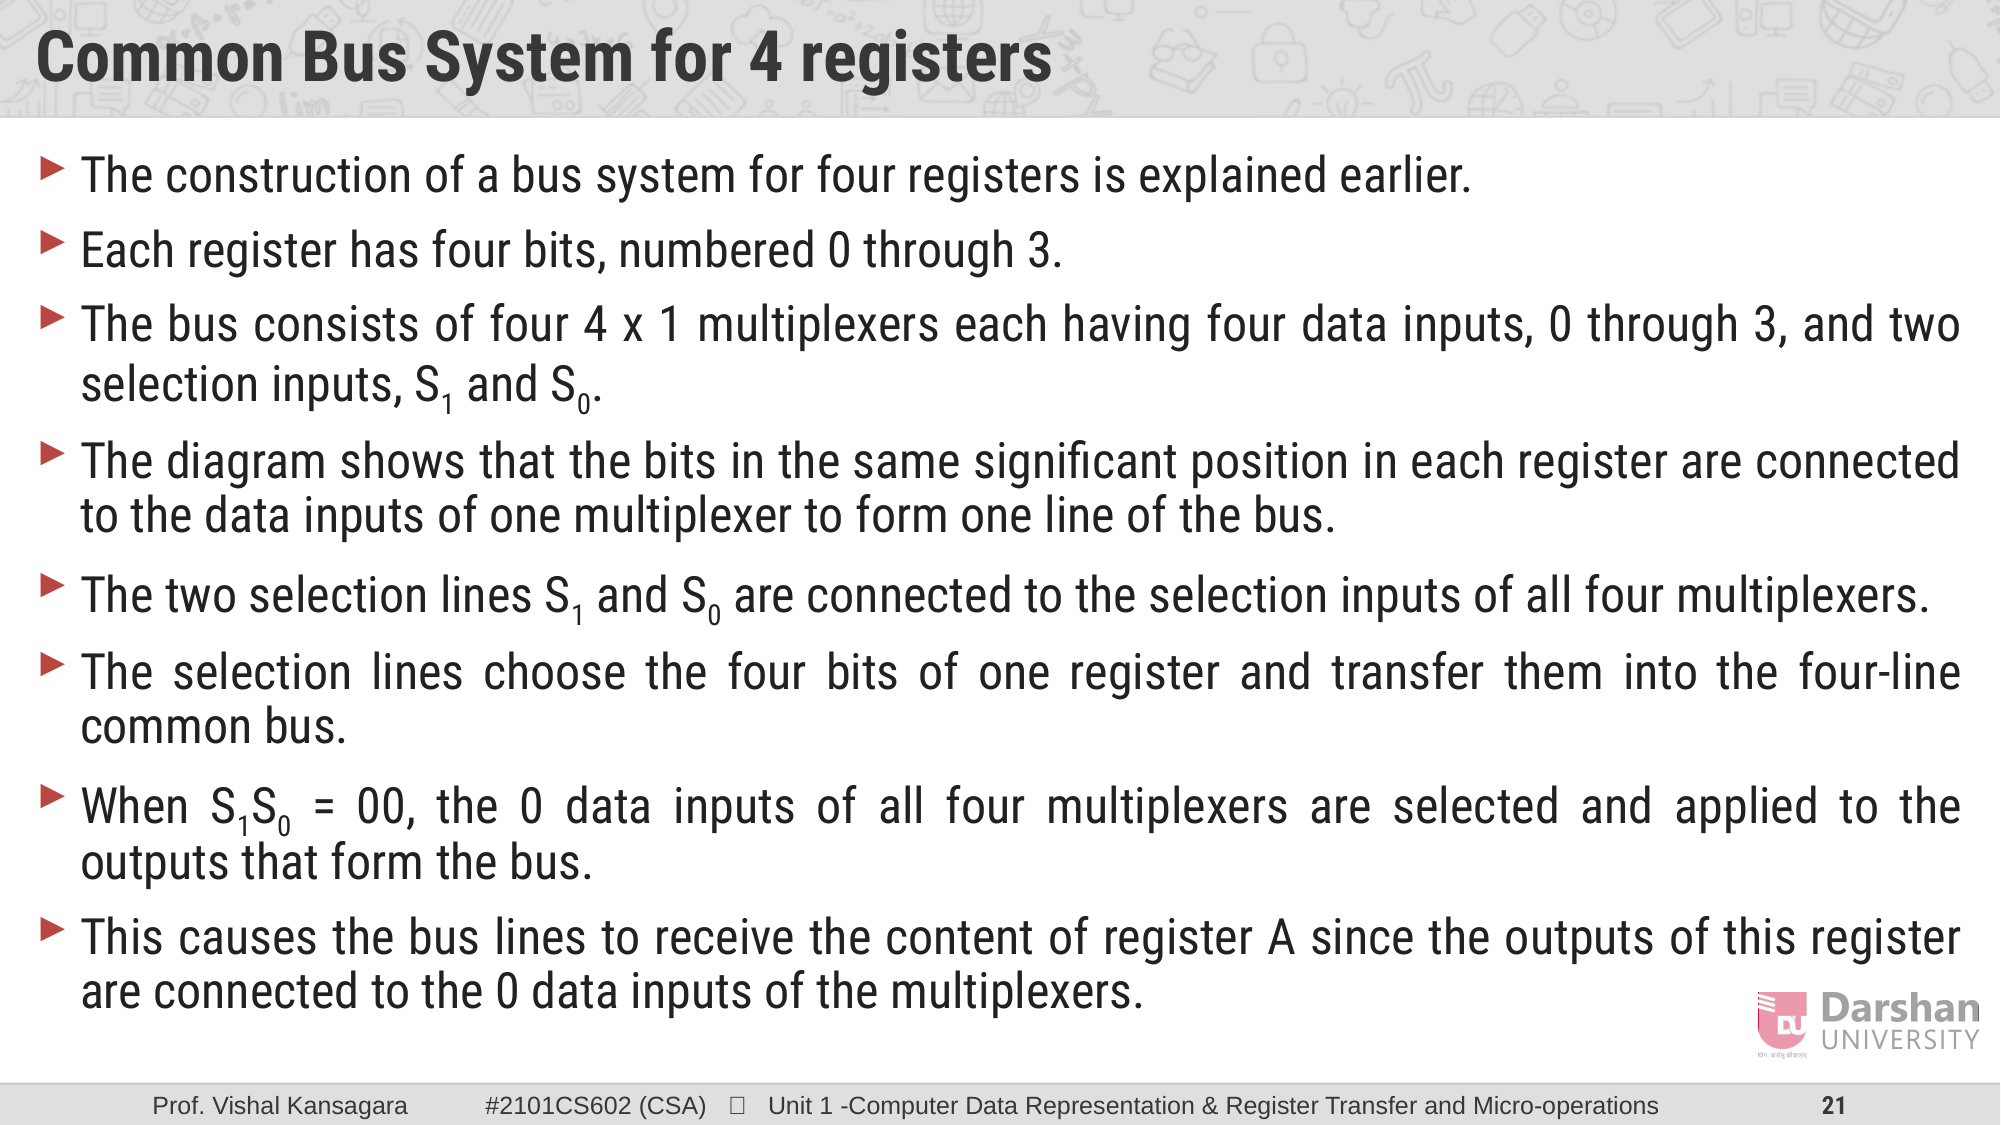

# Common Bus System for 4 registers
The construction of a bus system for four registers is explained earlier.
Each register has four bits, numbered 0 through 3.
The bus consists of four 4 x 1 multiplexers each having four data inputs, 0 through 3, and two selection inputs, S1 and S0.
The diagram shows that the bits in the same significant position in each register are connected to the data inputs of one multiplexer to form one line of the bus.
The two selection lines S1 and S0 are connected to the selection inputs of all four multiplexers.
The selection lines choose the four bits of one register and transfer them into the four-line common bus.
When S1S0 = 00, the 0 data inputs of all four multiplexers are selected and applied to the outputs that form the bus.
This causes the bus lines to receive the content of register A since the outputs of this register are connected to the 0 data inputs of the multiplexers.